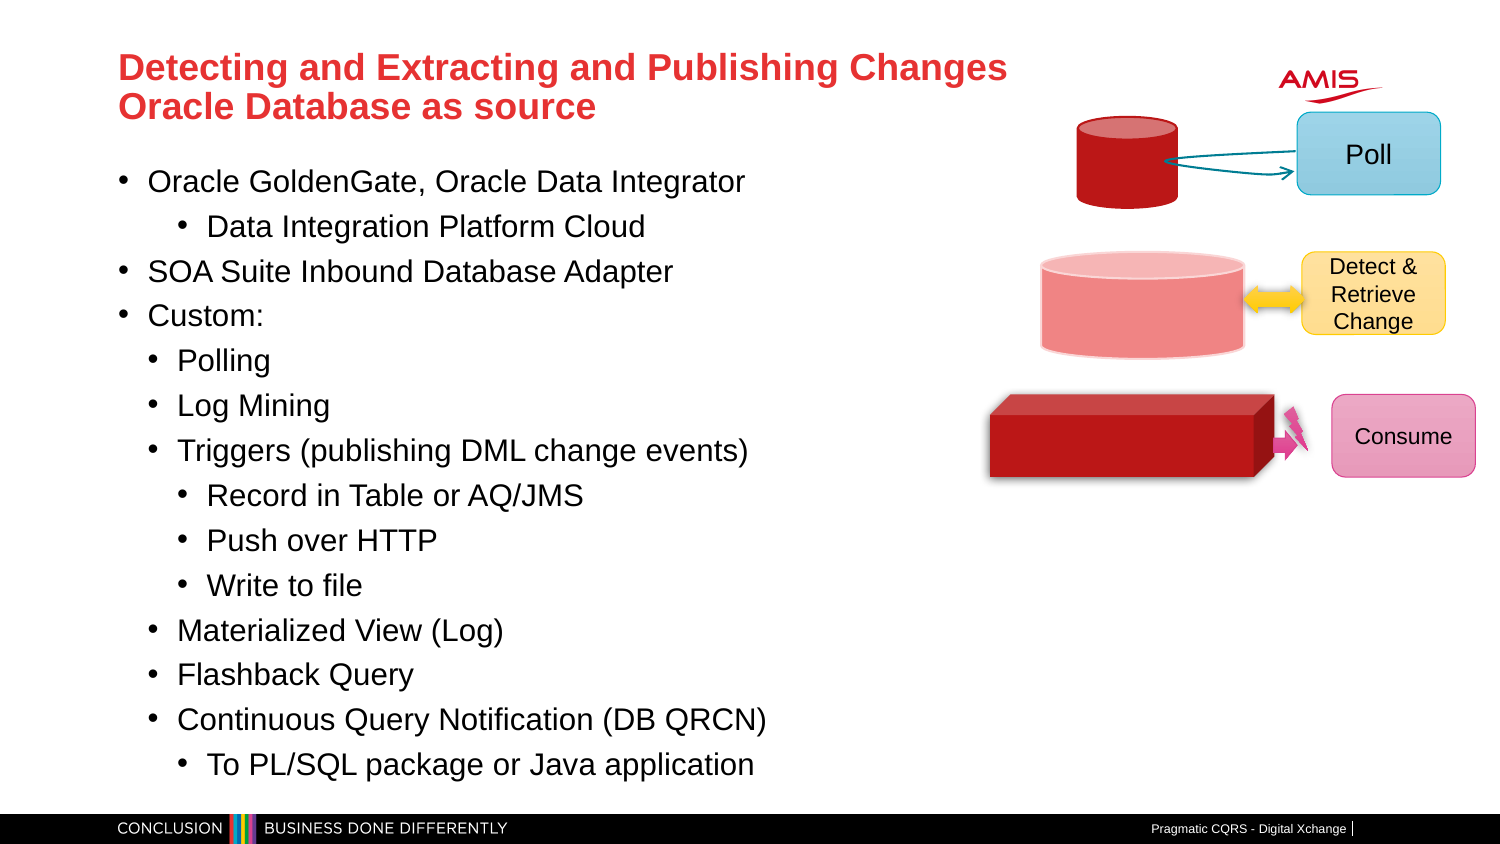

# Detecting and Extracting and Publishing Changes Oracle Database as source
Poll

Oracle GoldenGate, Oracle Data Integrator
Data Integration Platform Cloud
SOA Suite Inbound Database Adapter
Custom:
Polling
Log Mining
Triggers (publishing DML change events)
Record in Table or AQ/JMS
Push over HTTP
Write to file
Materialized View (Log)
Flashback Query
Continuous Query Notification (DB QRCN)
To PL/SQL package or Java application

Detect & Retrieve Change

Consume

Pragmatic CQRS - Digital Xchange